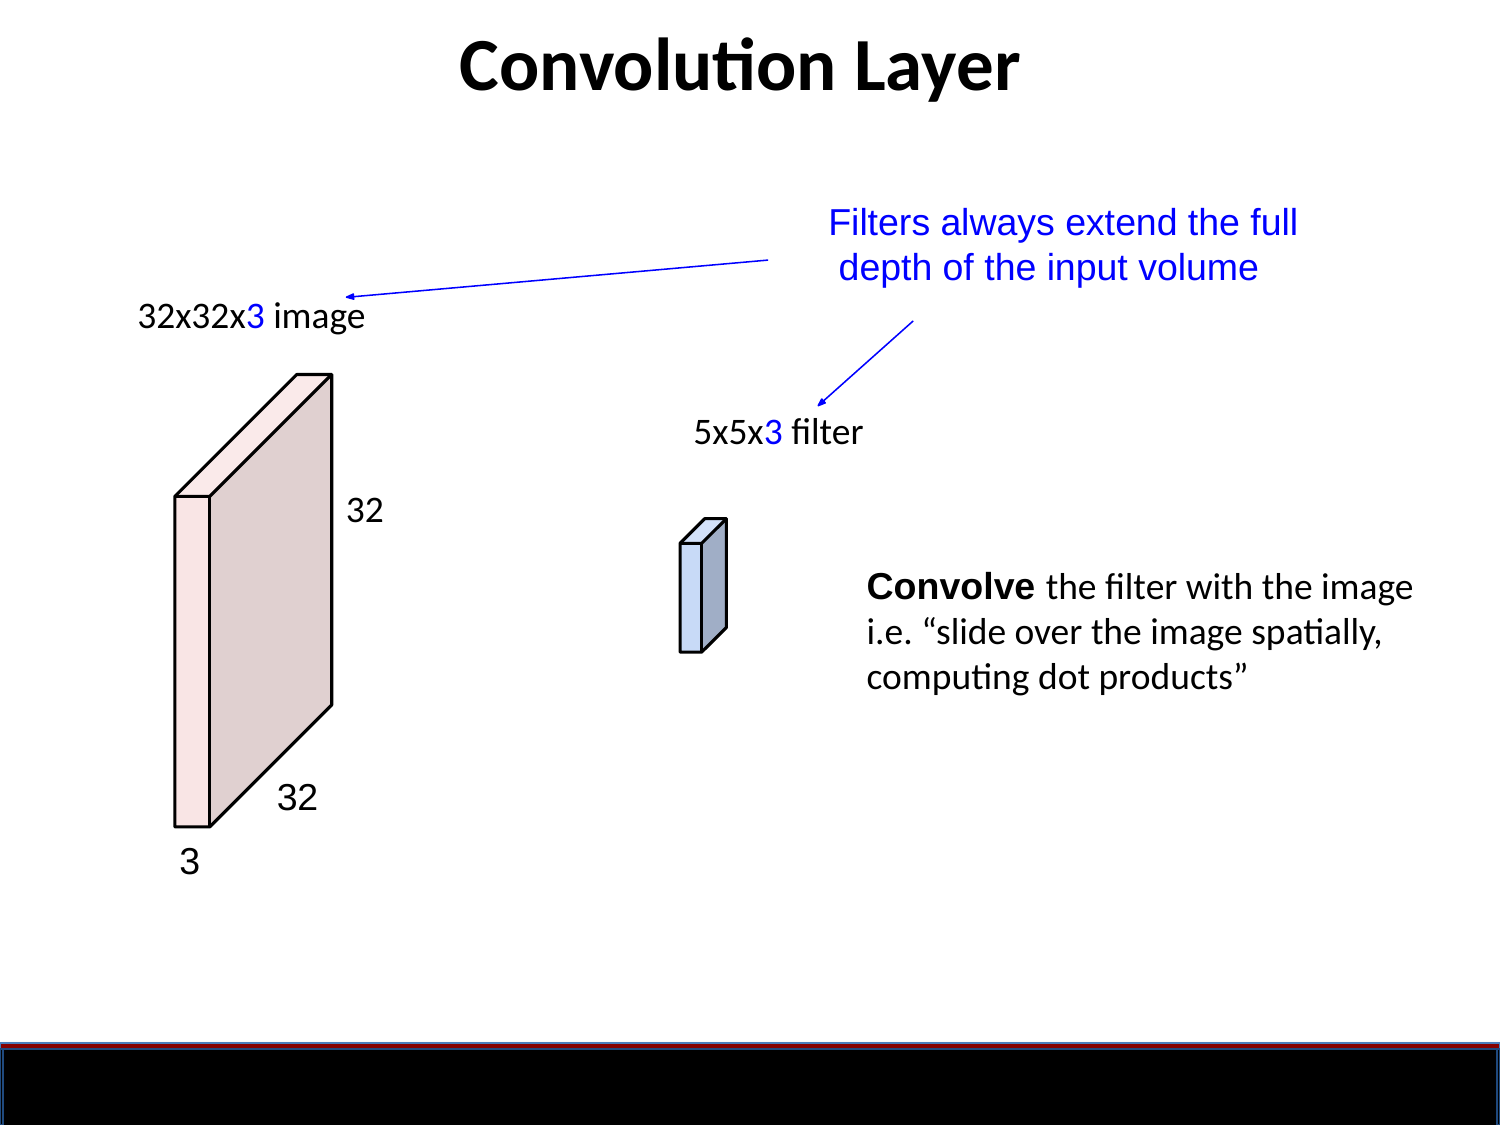

# Convolution Layer
Filters always extend the full  depth of the input volume

32x32x3 image

5x5x3 filter
32
Convolve the filter with the image
i.e. “slide over the image spatially,  computing dot products”

32
3